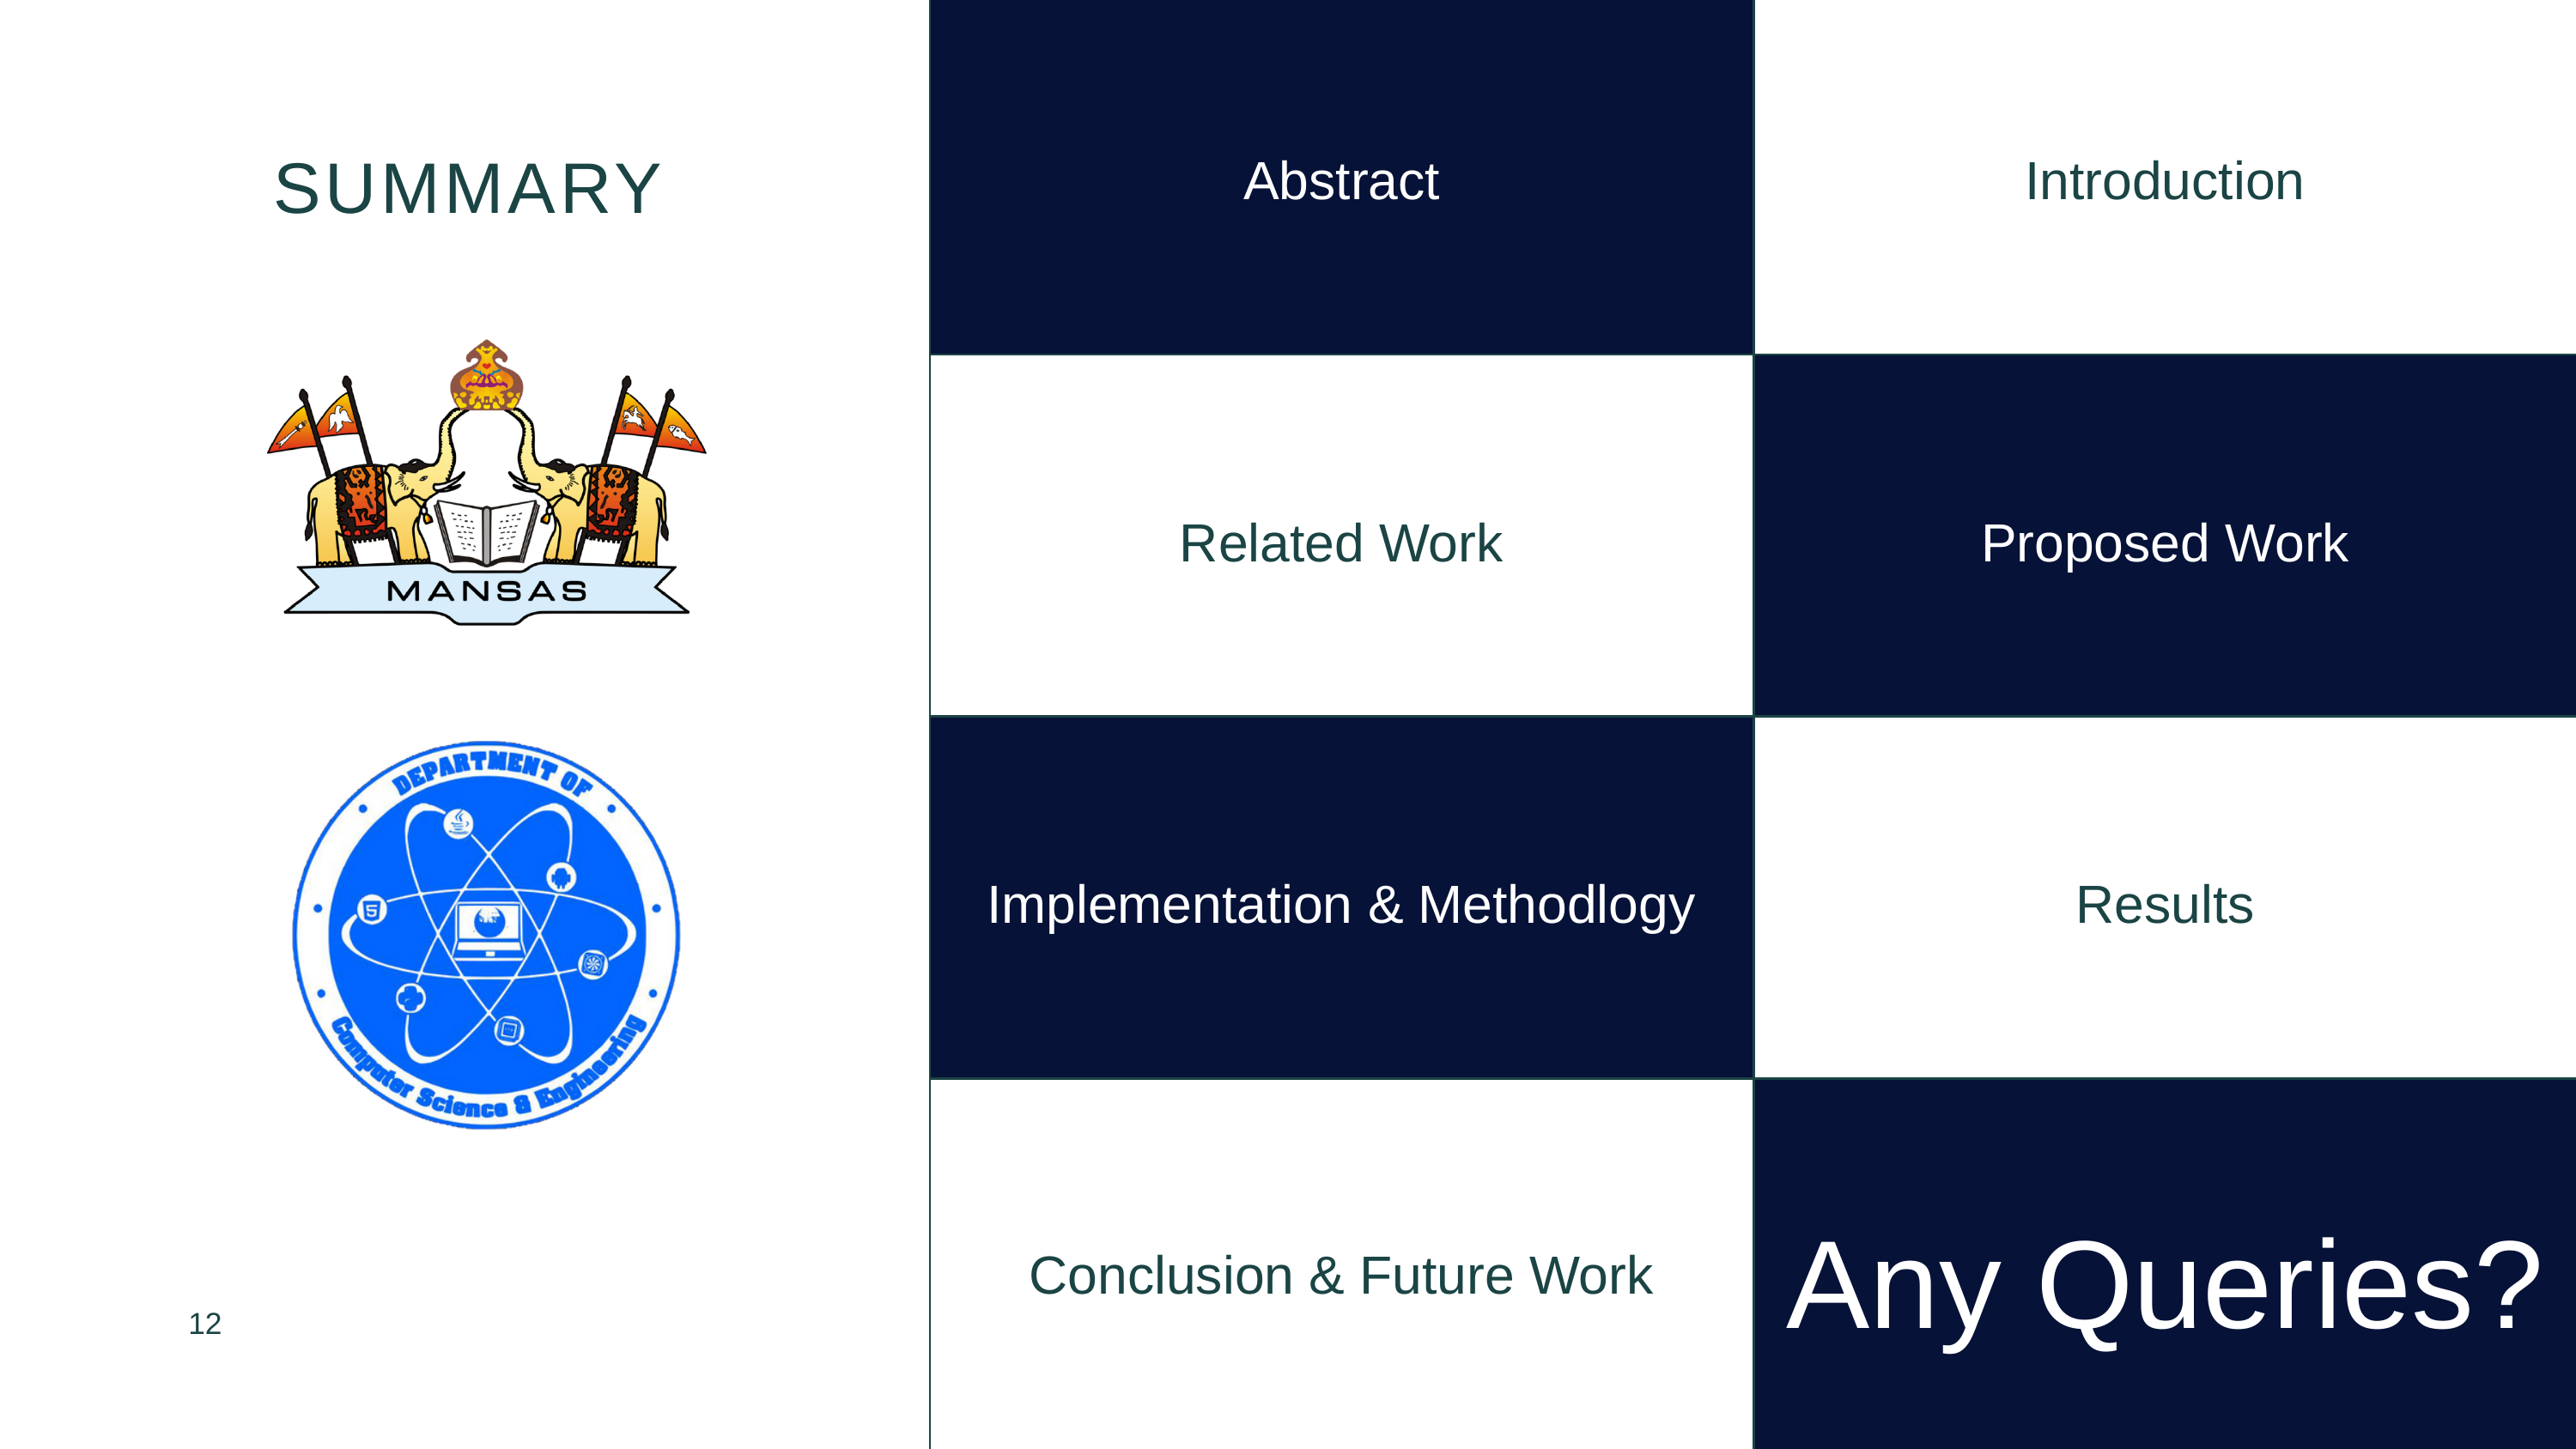

| Abstract | Introduction |
| --- | --- |
| Related Work | Proposed Work |
| Implementation & Methodlogy | Results |
| Conclusion & Future Work | Any Queries? |
SUMMARY

12